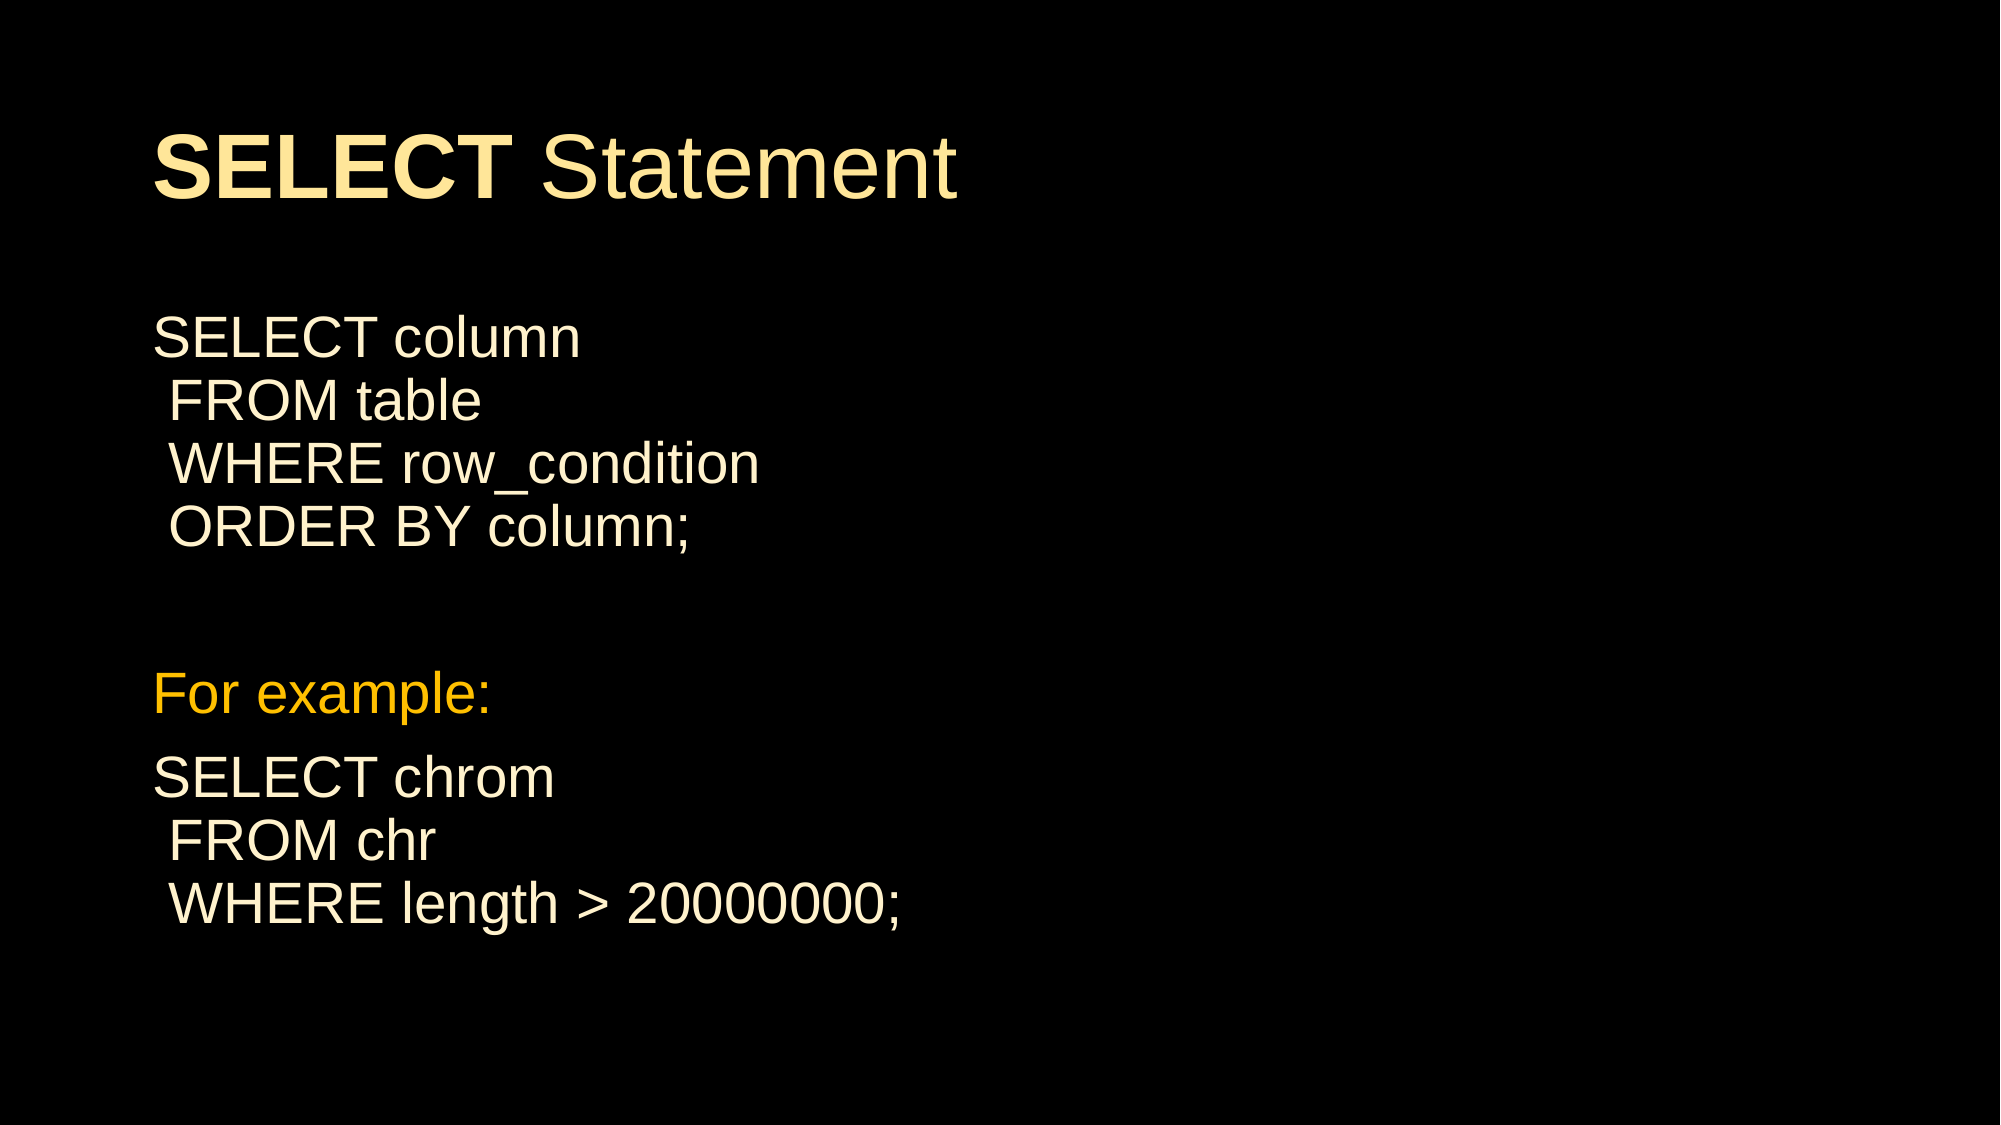

# SELECT Statement
SELECT column
 FROM table
 WHERE row_condition
 ORDER BY column;

For example:
SELECT chrom
 FROM chr
 WHERE length > 20000000;